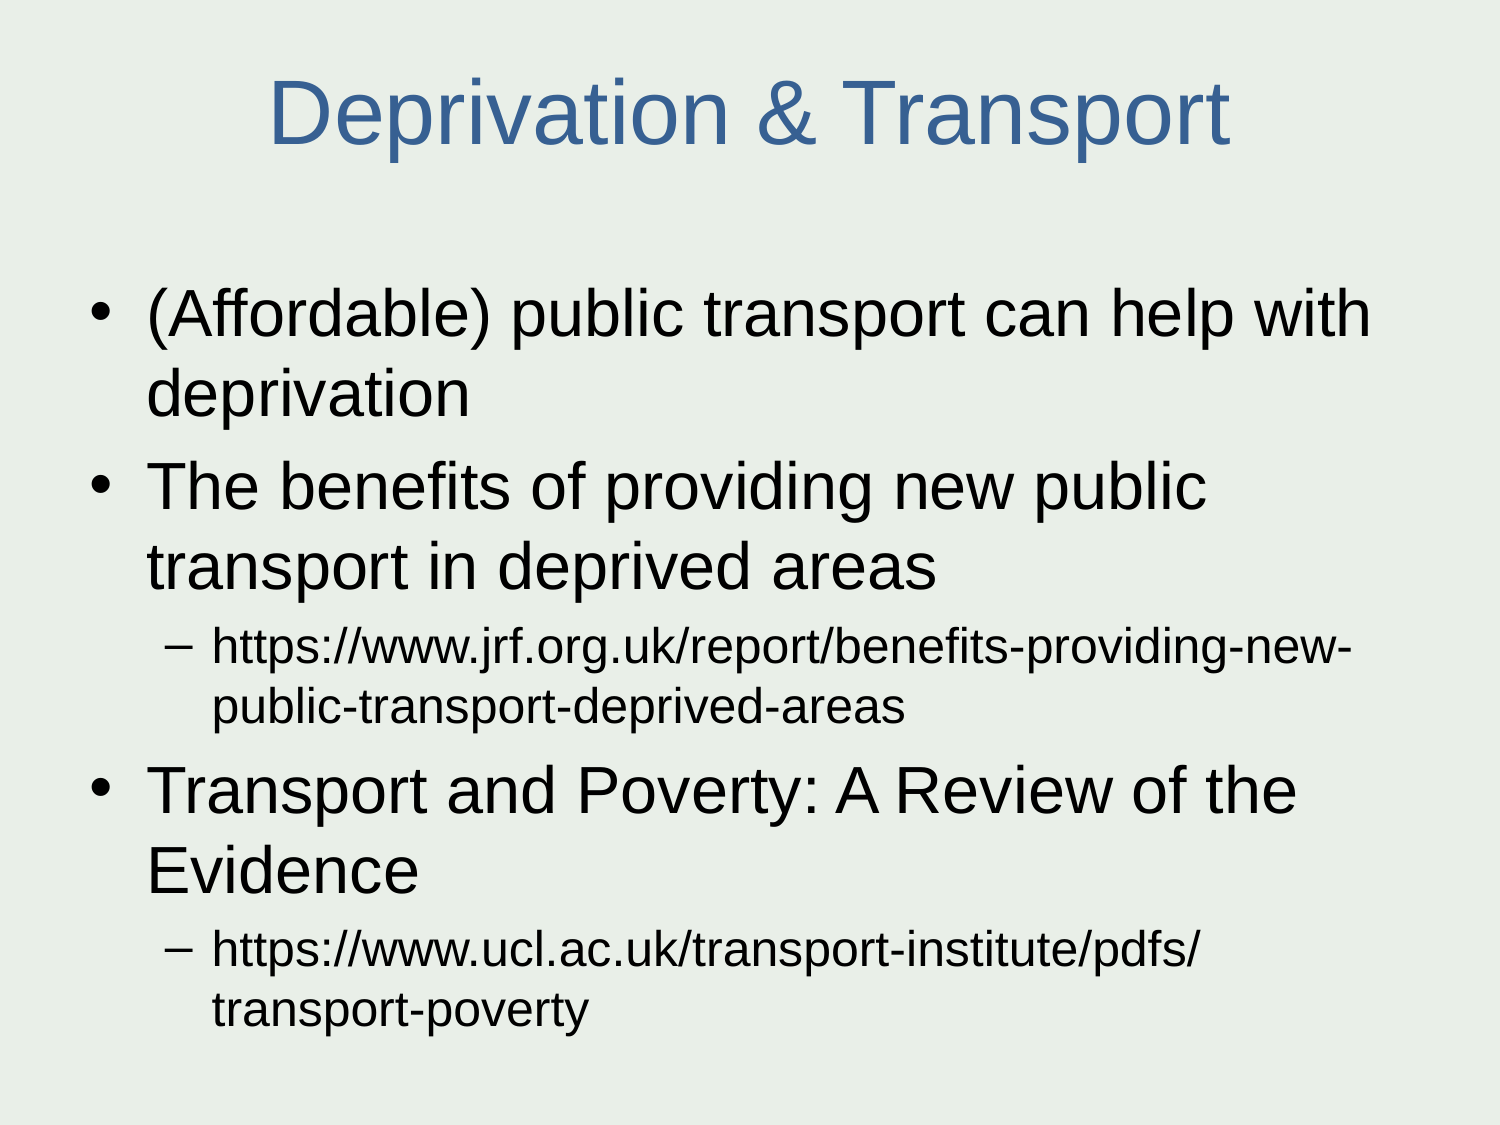

# Deprivation & Transport
(Affordable) public transport can help with deprivation
The benefits of providing new public transport in deprived areas
https://www.jrf.org.uk/report/benefits-providing-new-public-transport-deprived-areas
Transport and Poverty: A Review of the Evidence
https://www.ucl.ac.uk/transport-institute/pdfs/transport-poverty